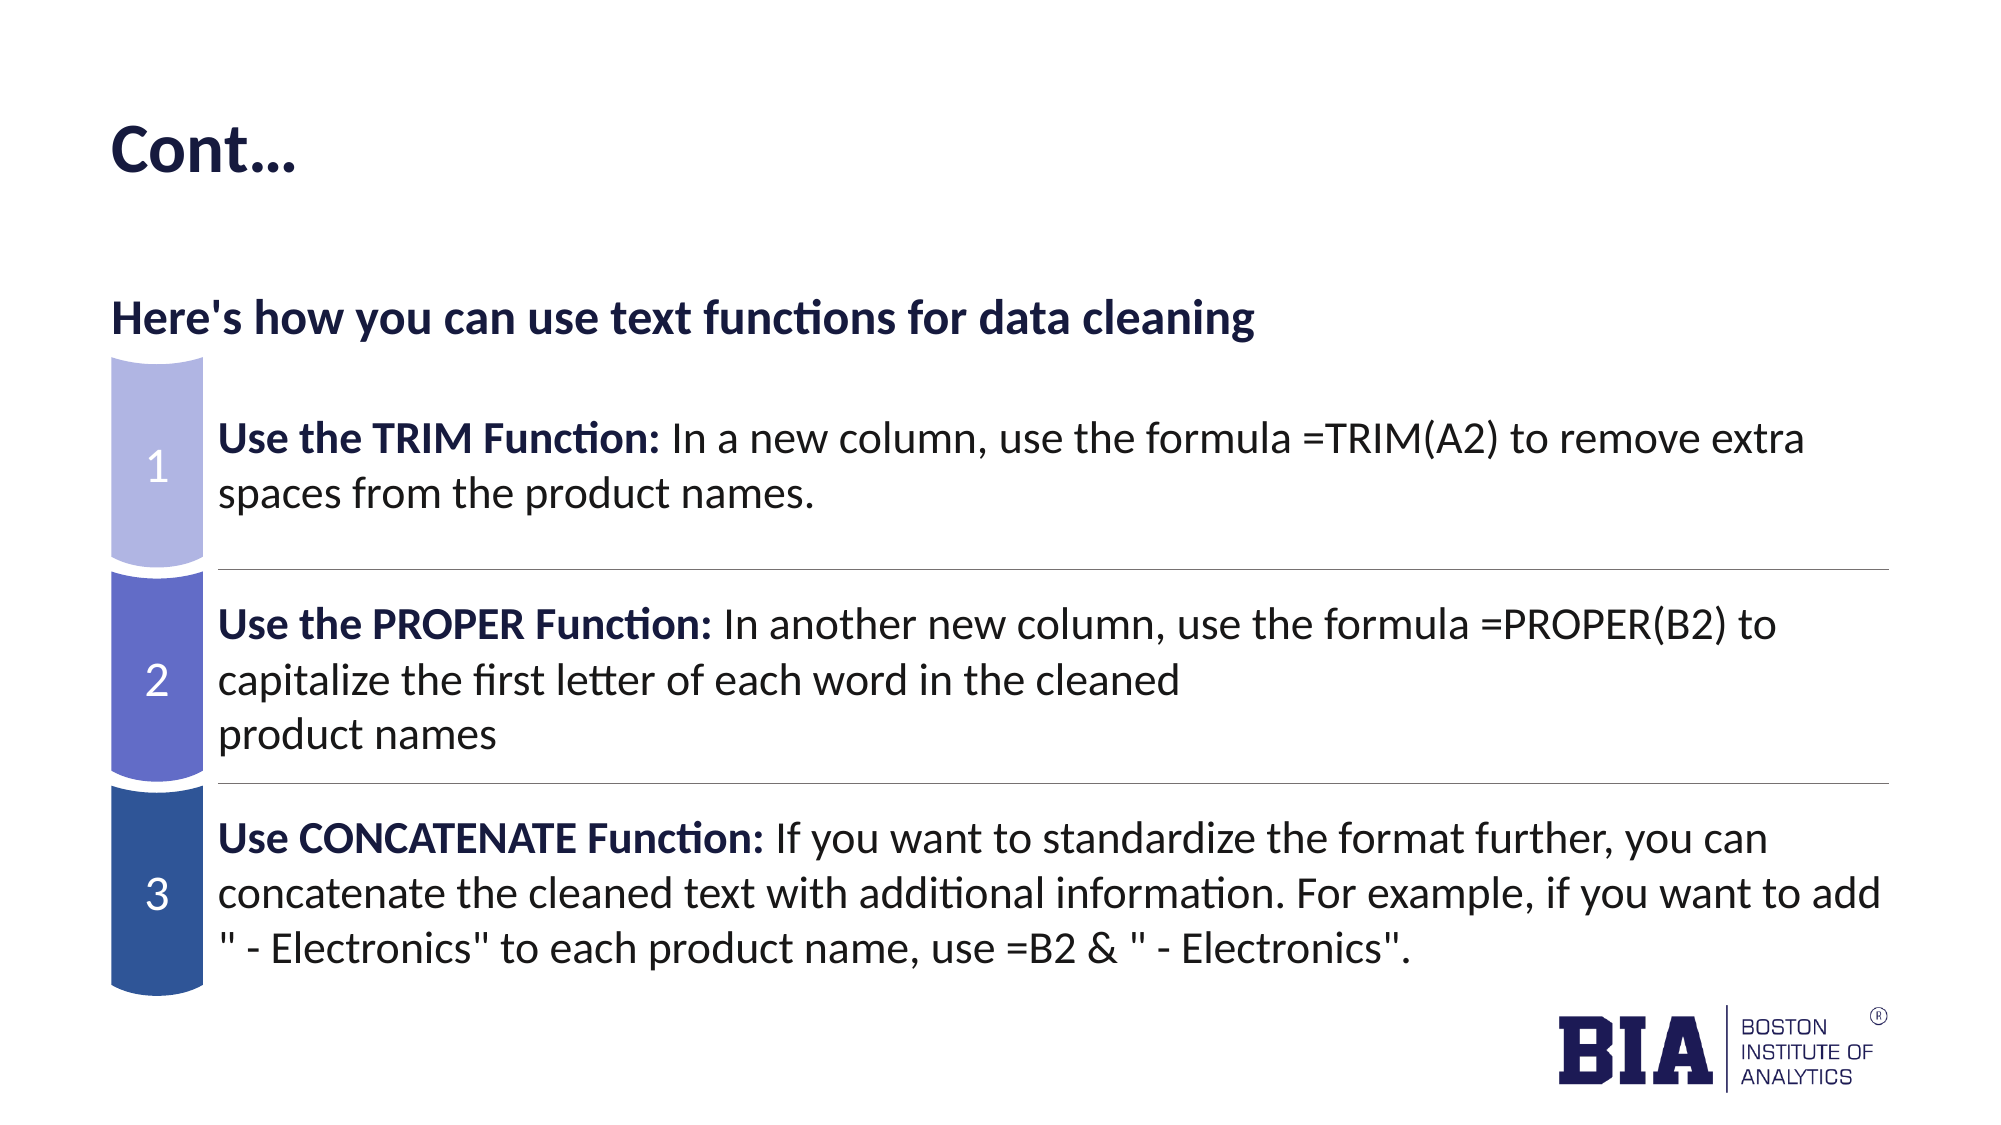

# Cont…
Here's how you can use text functions for data cleaning
Use the TRIM Function: In a new column, use the formula =TRIM(A2) to remove extra spaces from the product names.
1
Use the PROPER Function: In another new column, use the formula =PROPER(B2) to capitalize the first letter of each word in the cleaned
product names
2
Use CONCATENATE Function: If you want to standardize the format further, you can concatenate the cleaned text with additional information. For example, if you want to add " - Electronics" to each product name, use =B2 & " - Electronics".
3